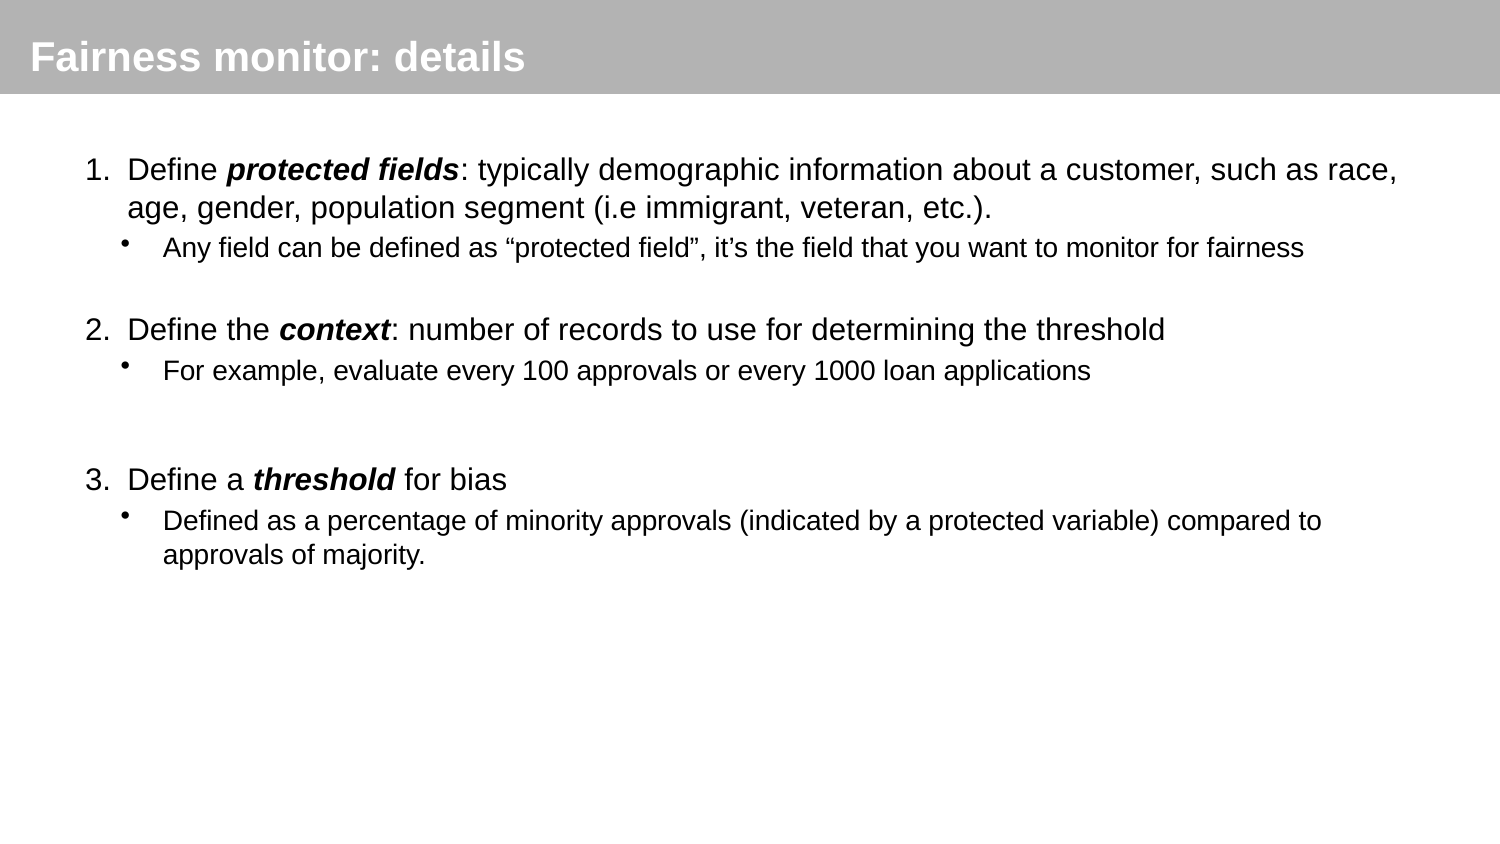

Fairness monitor: details

Define protected fields: typically demographic information about a customer, such as race, age, gender, population segment (i.e immigrant, veteran, etc.).
Any field can be defined as “protected field”, it’s the field that you want to monitor for fairness

Define the context: number of records to use for determining the threshold
For example, evaluate every 100 approvals or every 1000 loan applications

Define a threshold for bias
Defined as a percentage of minority approvals (indicated by a protected variable) compared to approvals of majority.